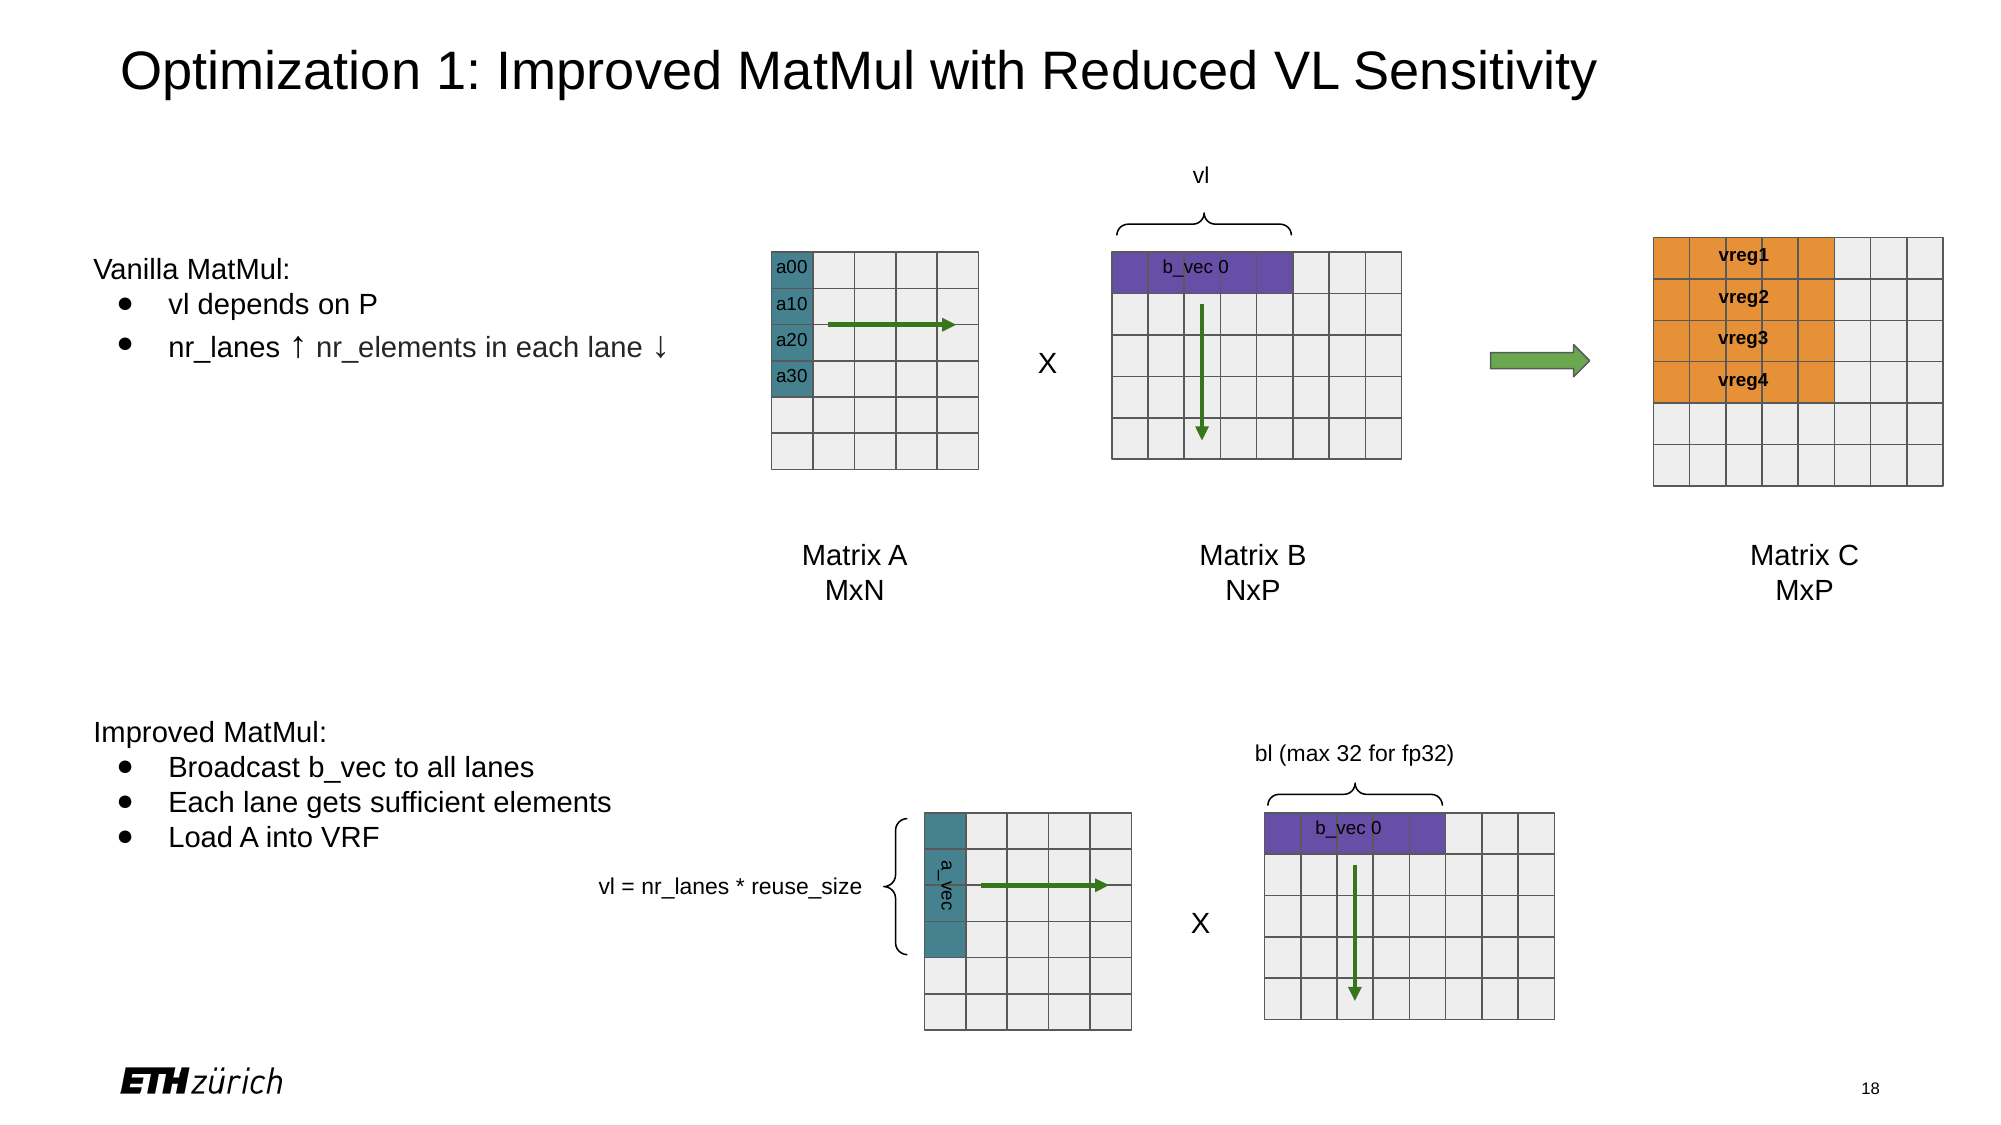

# Optimization 1: Improved MatMul with Reduced VL Sensitivity

vl
vreg1
Vanilla MatMul:
vl depends on P
nr_lanes ↑ nr_elements in each lane ↓

a00
b_vec 0

vreg2
a10

vreg3
a20

X

a30
vreg4

Matrix A
MxN
Matrix B
NxP
Matrix C
MxP
Improved MatMul:
Broadcast b_vec to all lanes
Each lane gets sufficient elements
Load A into VRF

bl (max 32 for fp32)

b_vec 0

vl = nr_lanes * reuse_size
a_vec

X

18